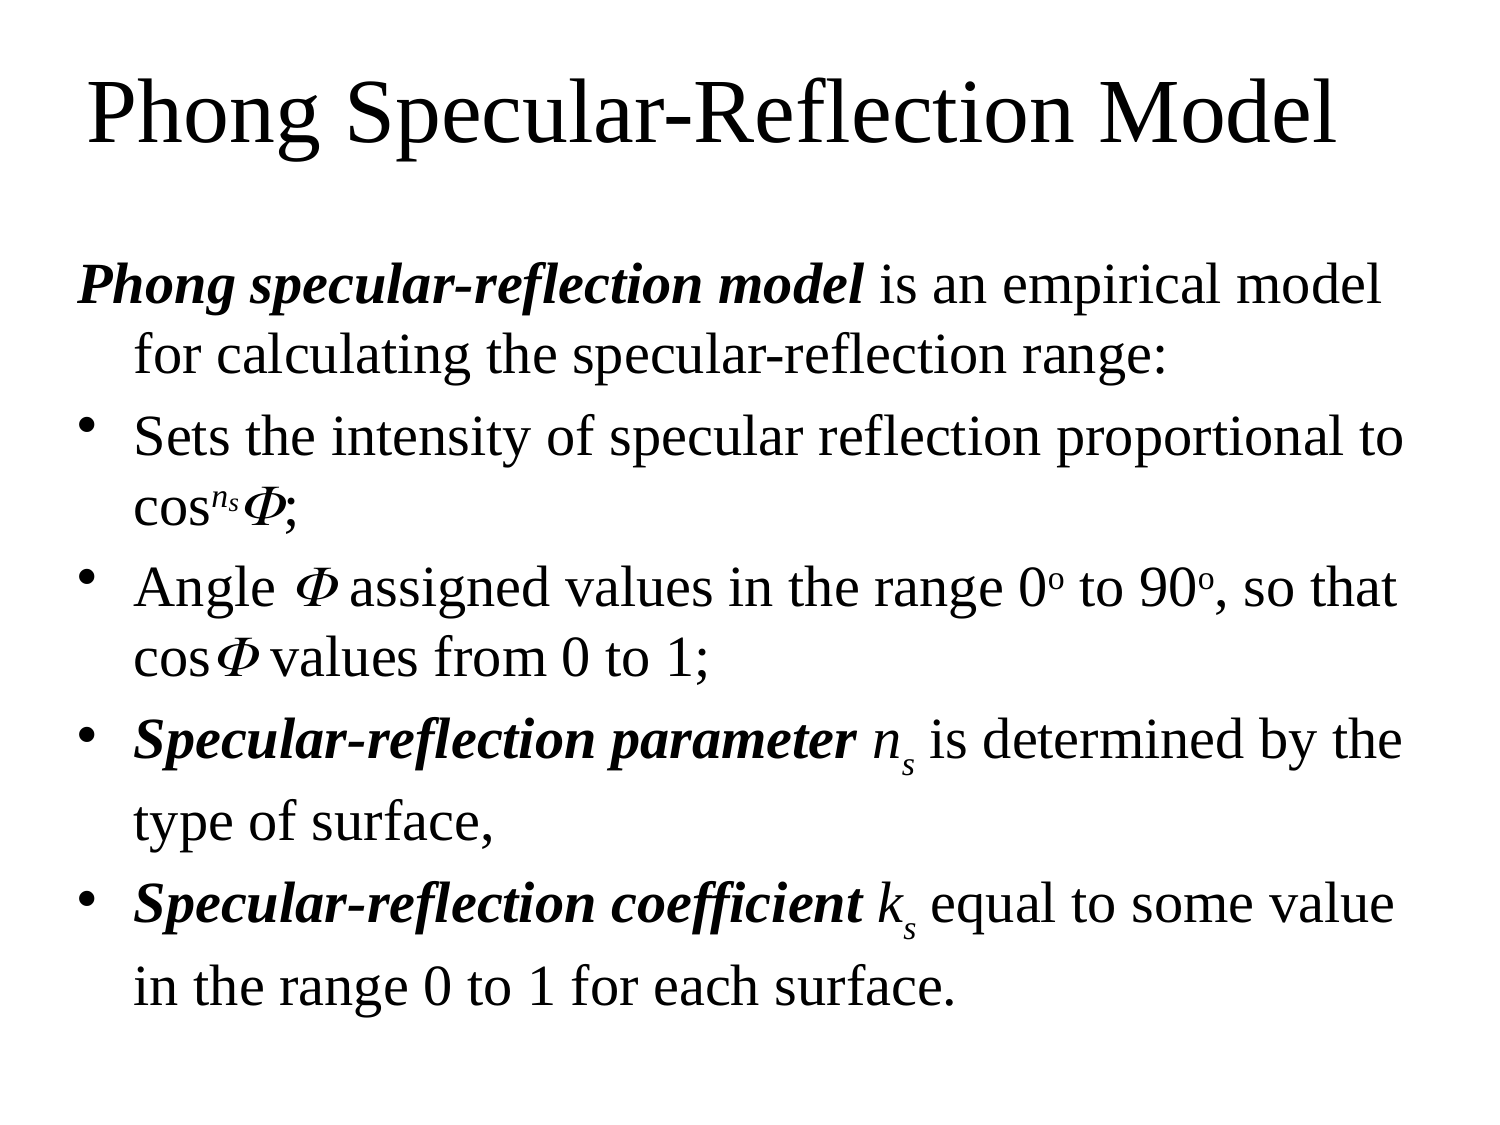

# Phong Specular-Reflection Model
Phong specular-reflection model is an empirical model for calculating the specular-reflection range:
Sets the intensity of specular reflection proportional to cosnsΦ;
Angle Φ assigned values in the range 0o to 90o, so that cosΦ values from 0 to 1;
Specular-reflection parameter ns is determined by the type of surface,
Specular-reflection coefficient ks equal to some value in the range 0 to 1 for each surface.